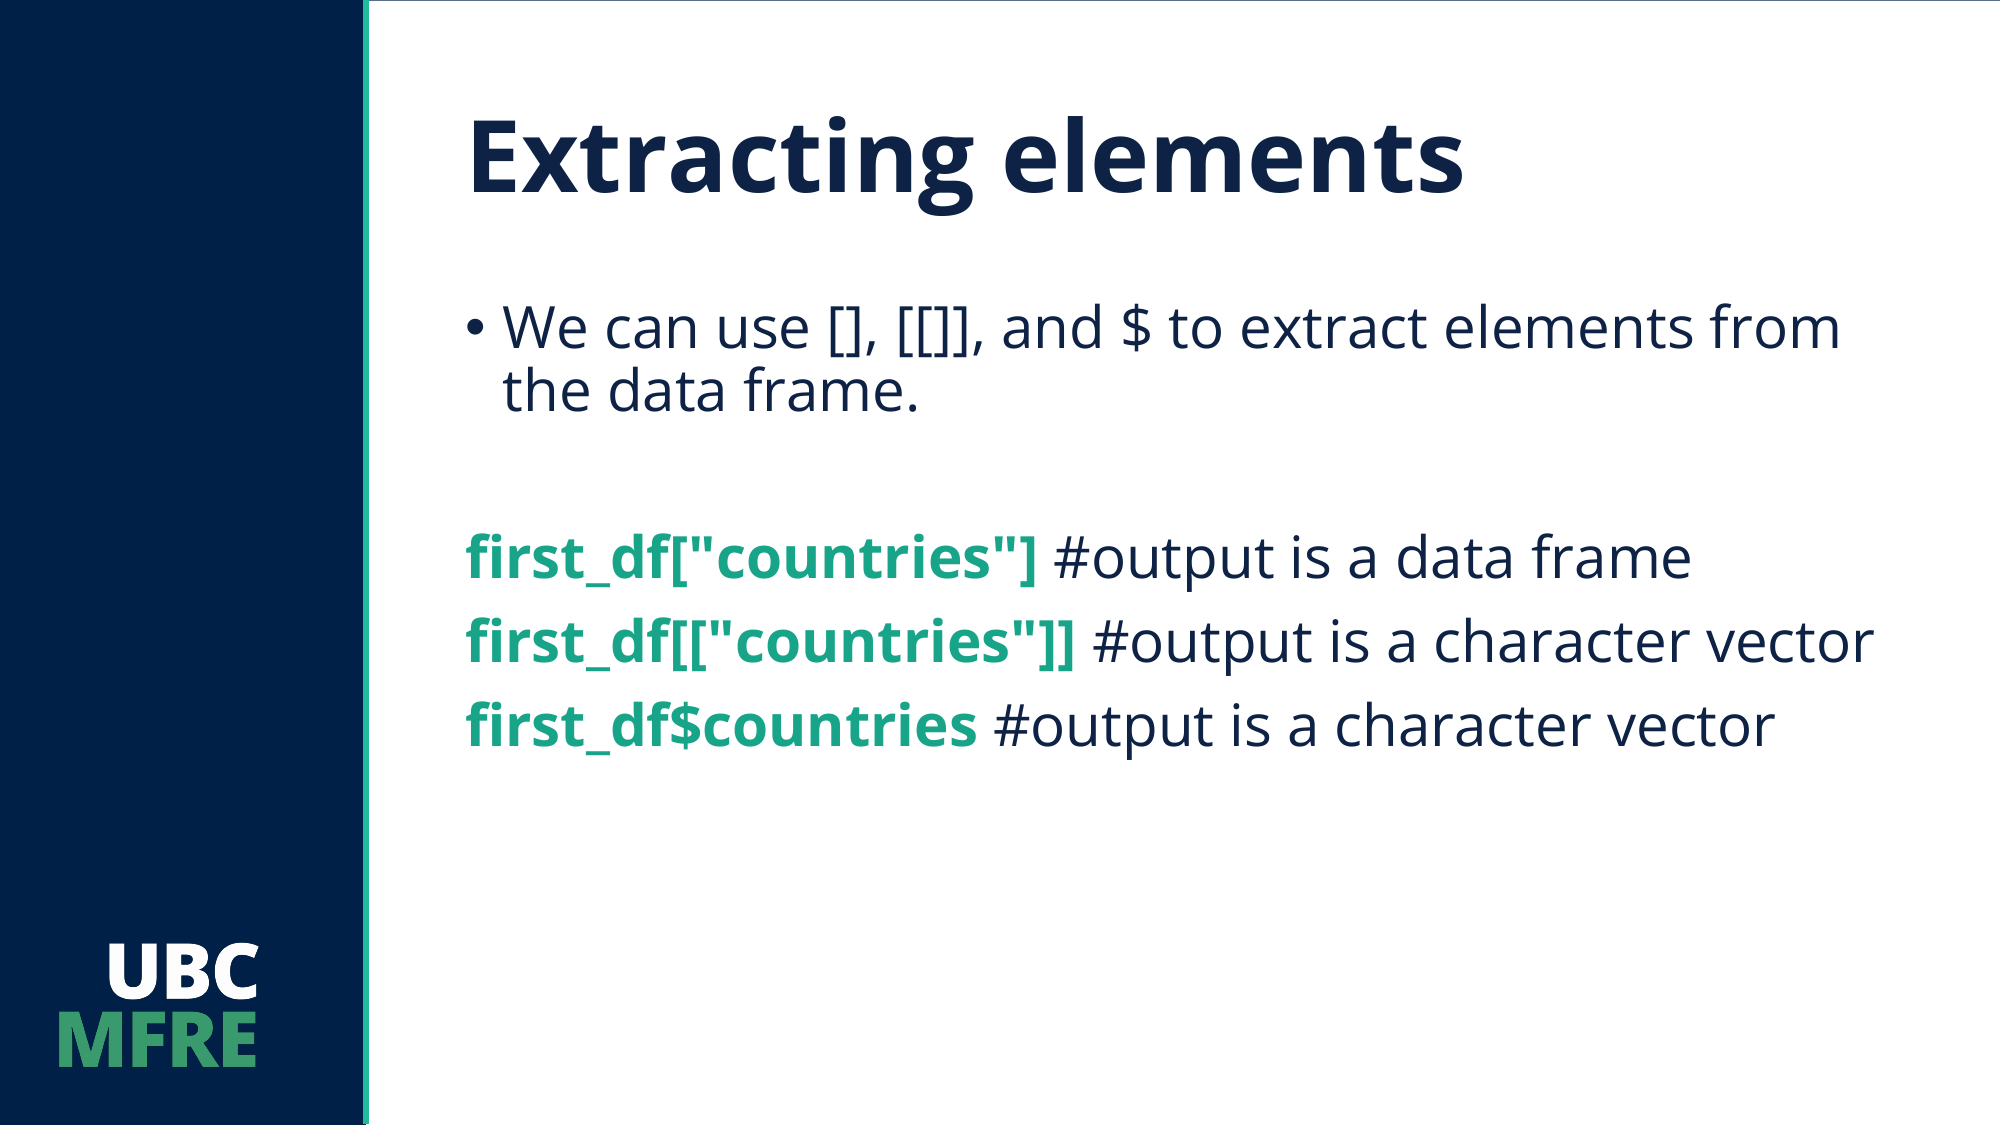

# Extracting elements
We can use [], [[]], and $ to extract elements from the data frame.

first_df["countries"] #output is a data frame
first_df[["countries"]] #output is a character vector
first_df$countries #output is a character vector